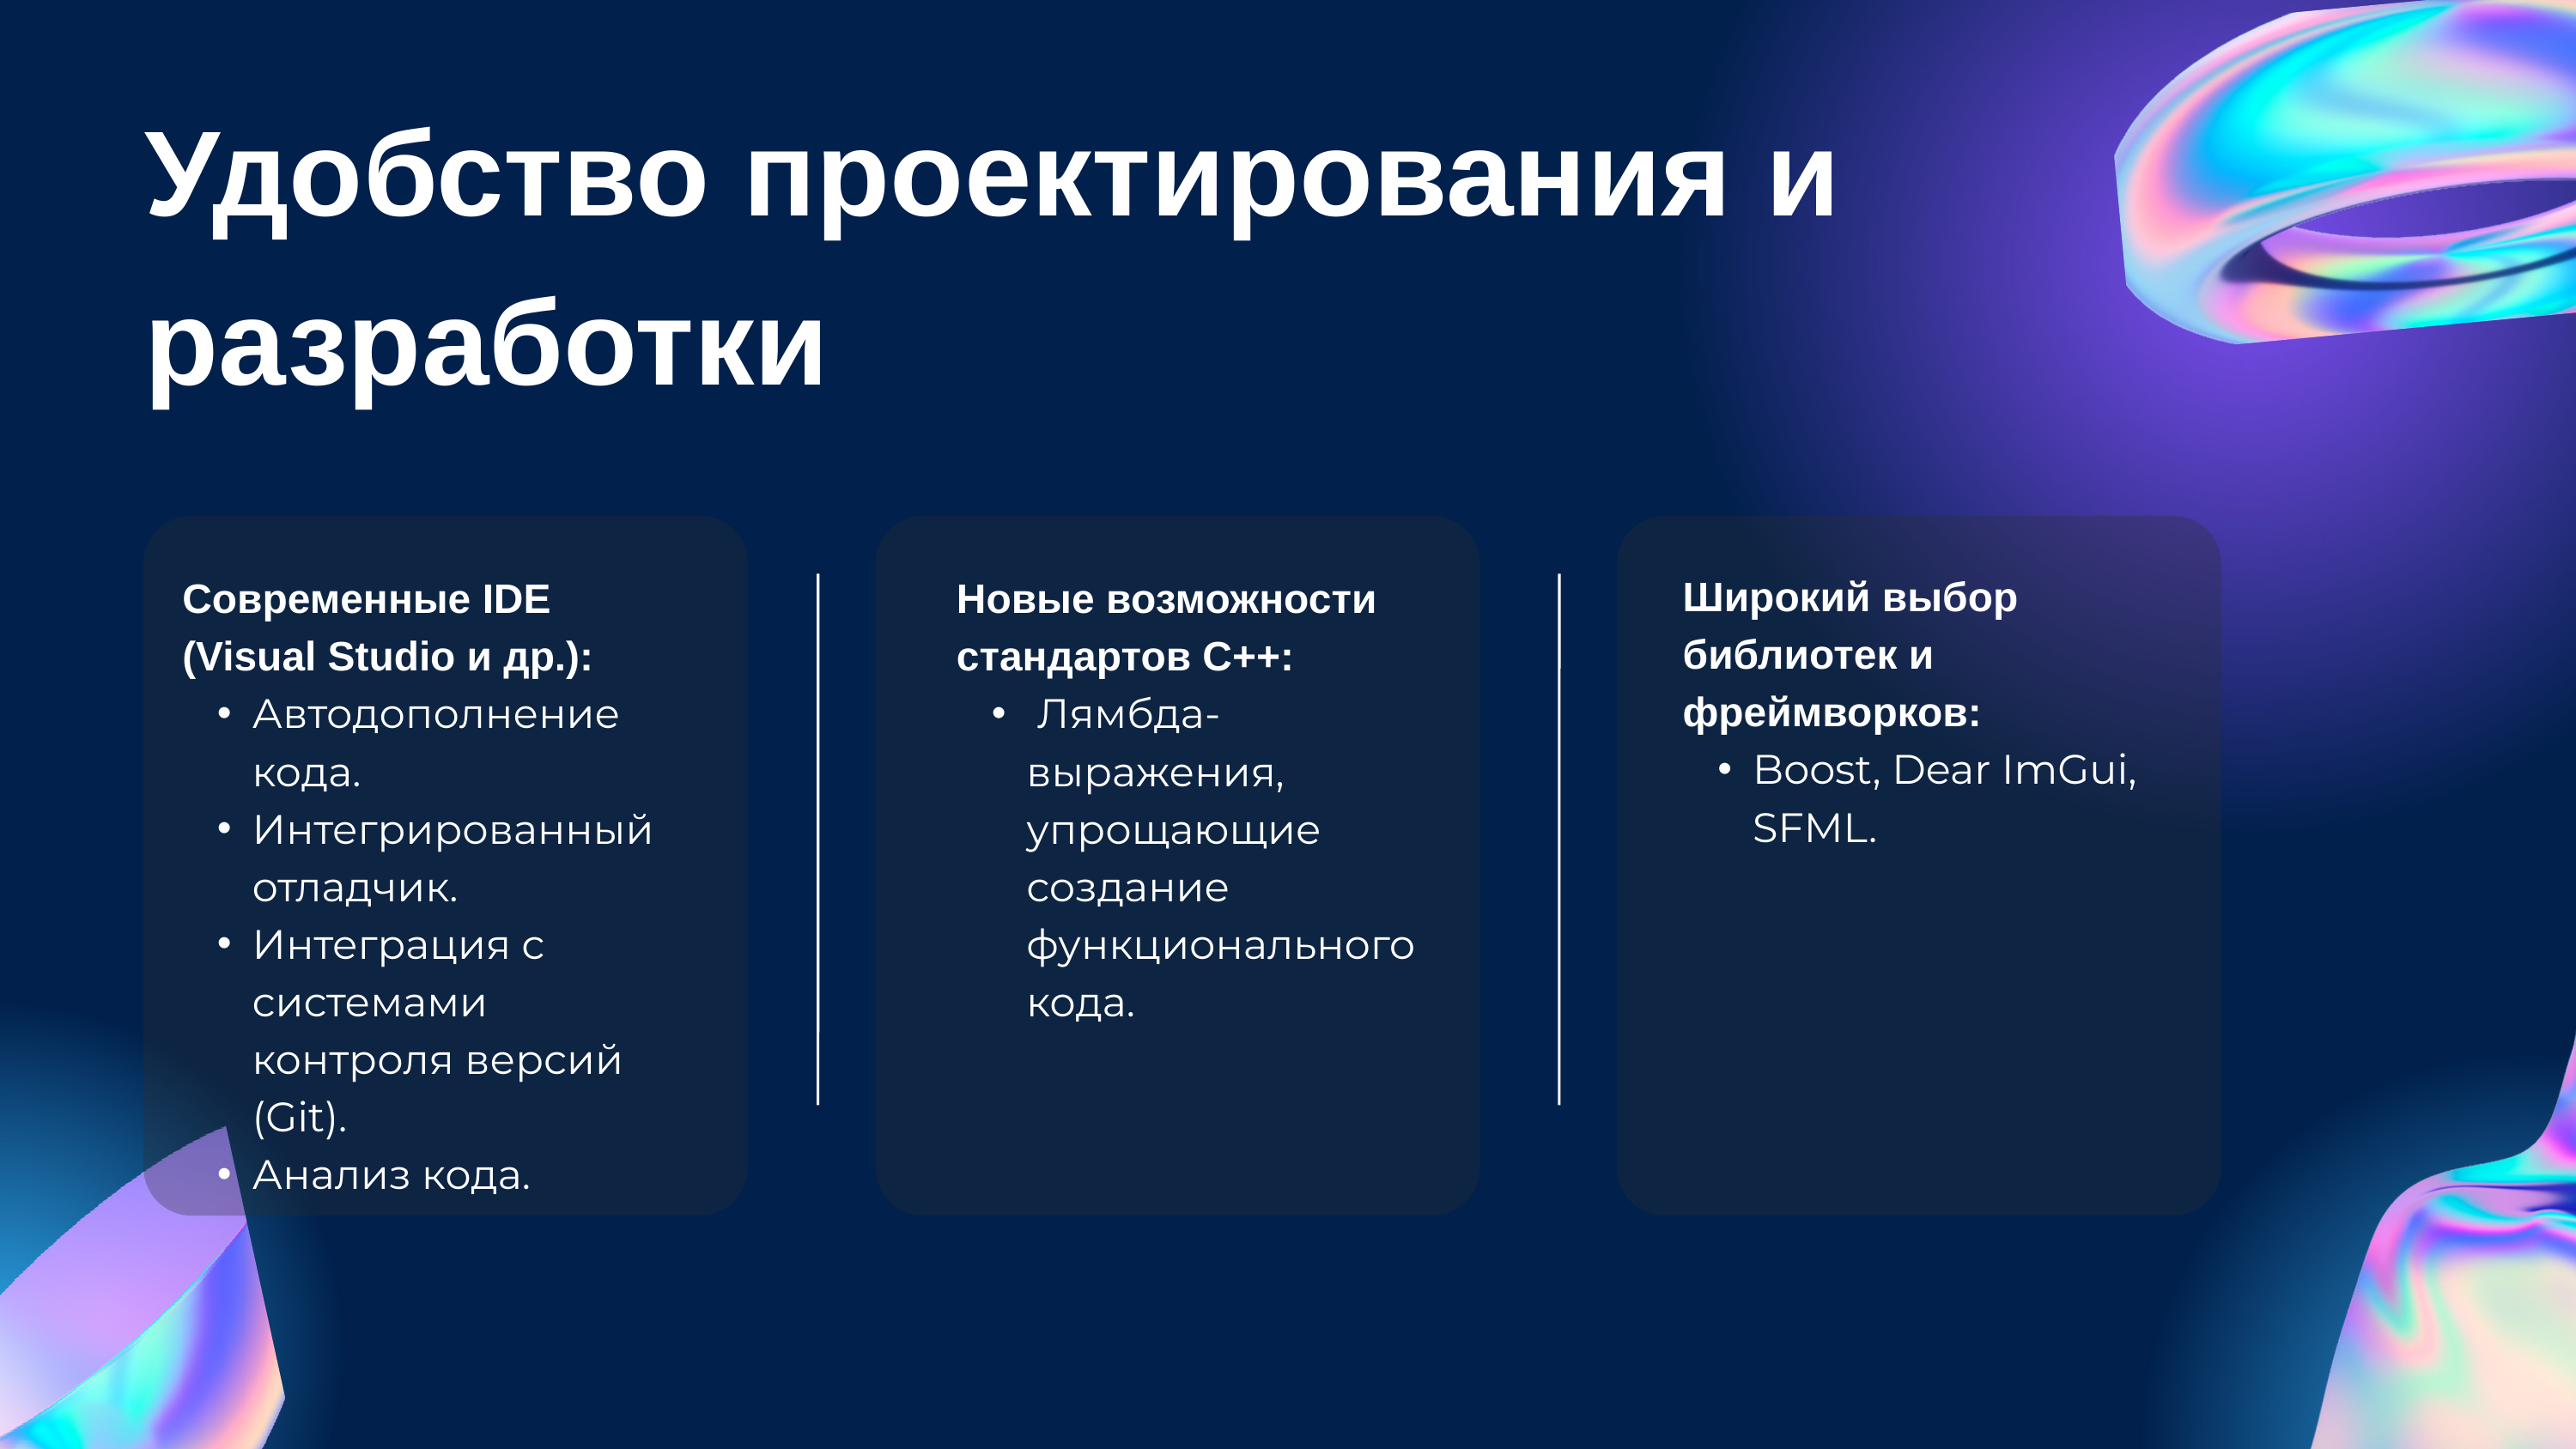

Удобство проектирования и разработки

Широкий выбор библиотек и фреймворков:
Boost, Dear ImGui, SFML.

Современные IDE (Visual Studio и др.):
Автодополнение кода.
Интегрированный отладчик.
Интеграция с системами контроля версий (Git).
Анализ кода.

Новые возможности стандартов C++:
 Лямбда-выражения, упрощающие создание функционального кода.